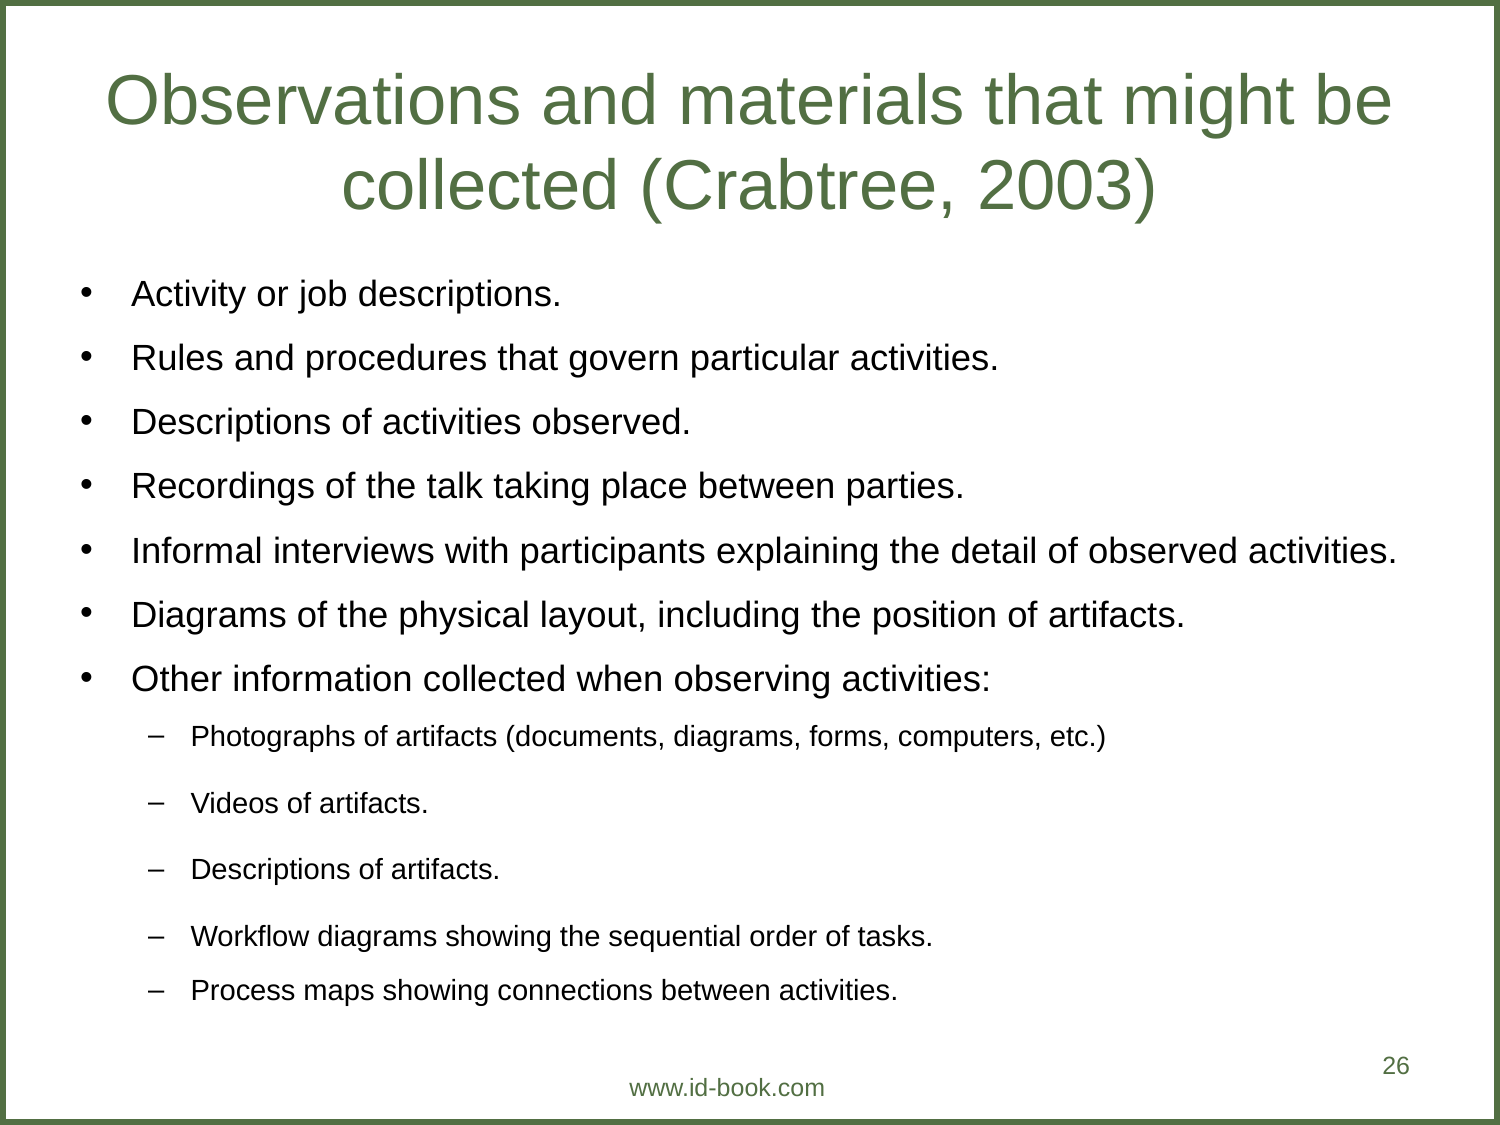

# Observations and materials that might be collected (Crabtree, 2003)
Activity or job descriptions.

Rules and procedures that govern particular activities.

Descriptions of activities observed.

Recordings of the talk taking place between parties.

Informal interviews with participants explaining the detail of observed activities.

Diagrams of the physical layout, including the position of artifacts.

Other information collected when observing activities:

Photographs of artifacts (documents, diagrams, forms, computers, etc.)

Videos of artifacts.

Descriptions of artifacts.

Workflow diagrams showing the sequential order of tasks.

Process maps showing connections between activities.

26
www.id-book.com